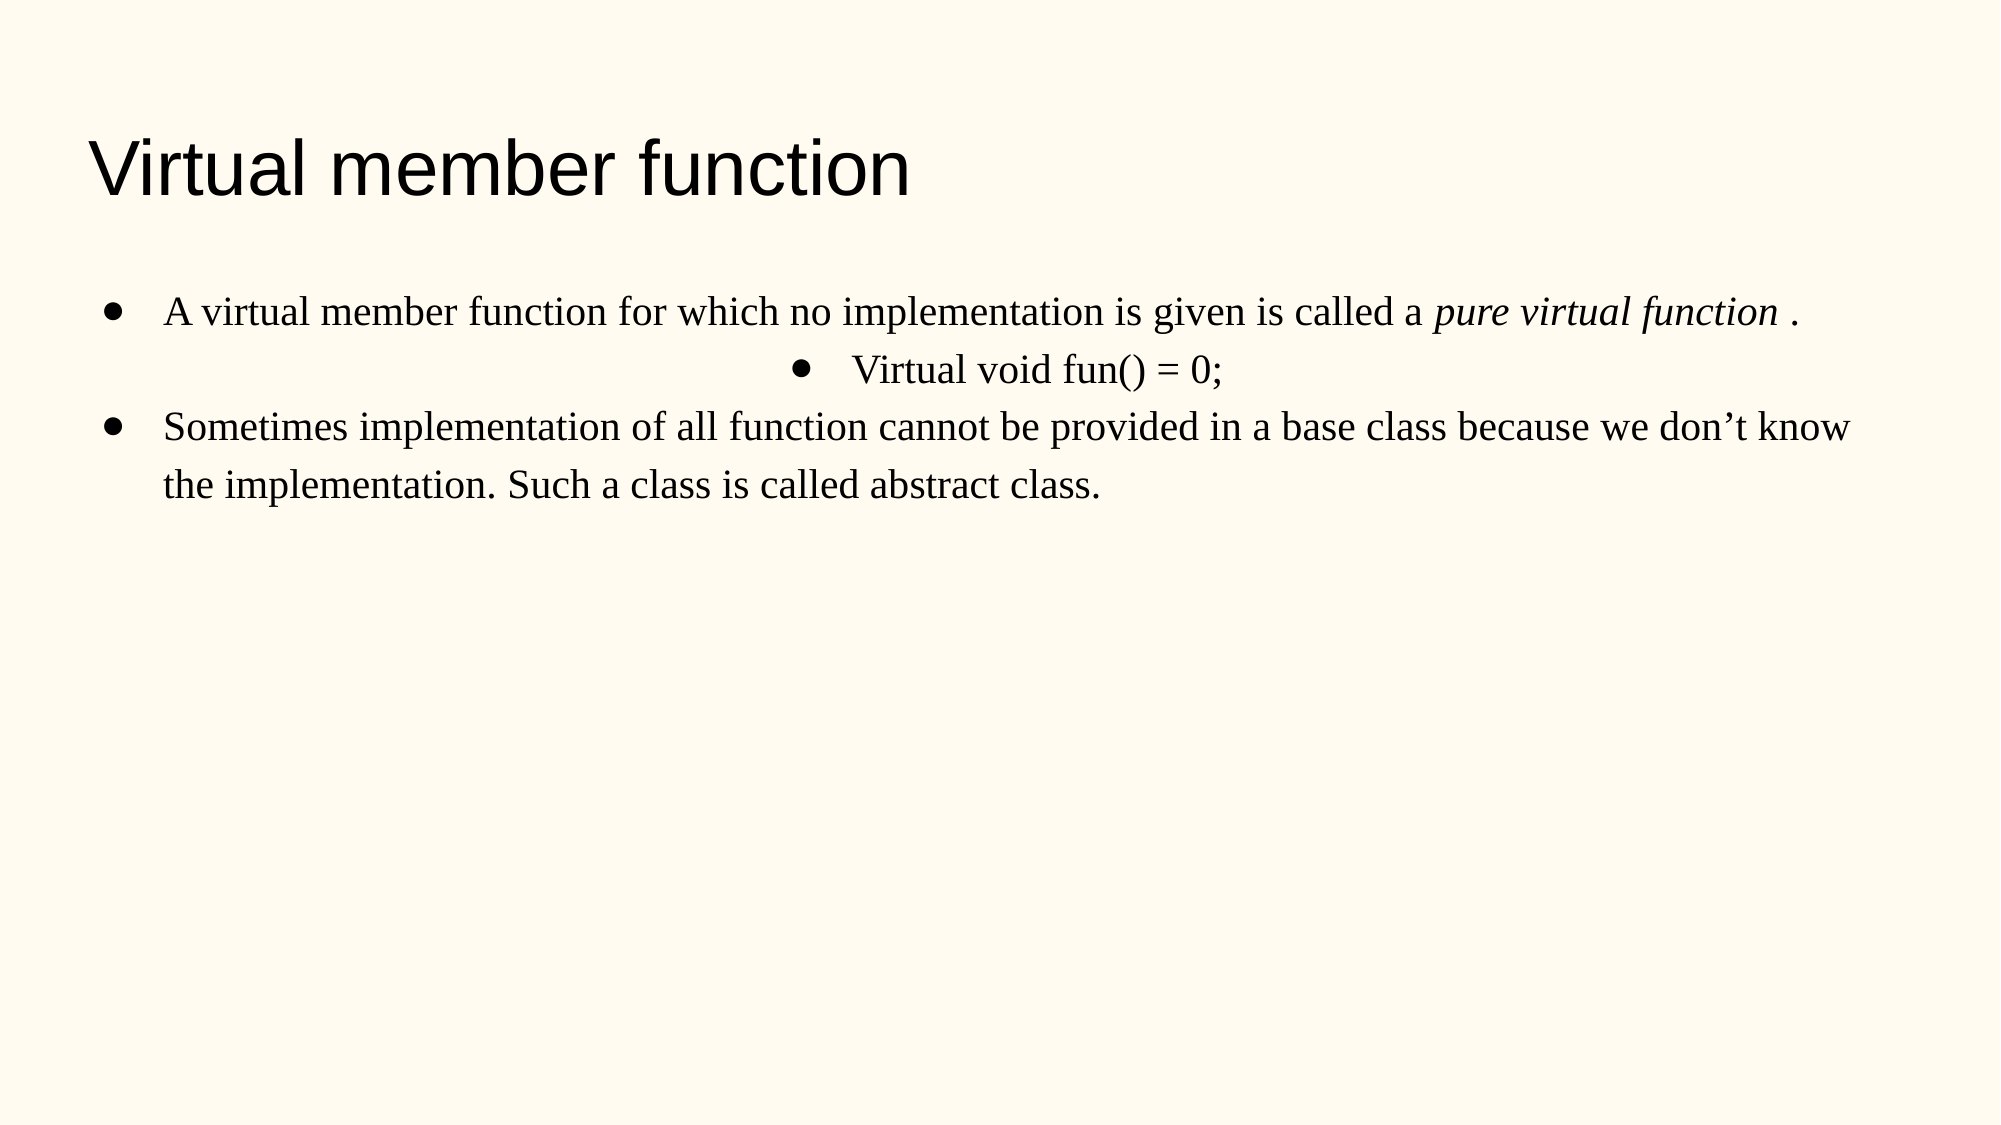

# Virtual member function
A virtual member function for which no implementation is given is called a pure virtual function .
Virtual void fun() = 0;
Sometimes implementation of all function cannot be provided in a base class because we don’t know the implementation. Such a class is called abstract class.